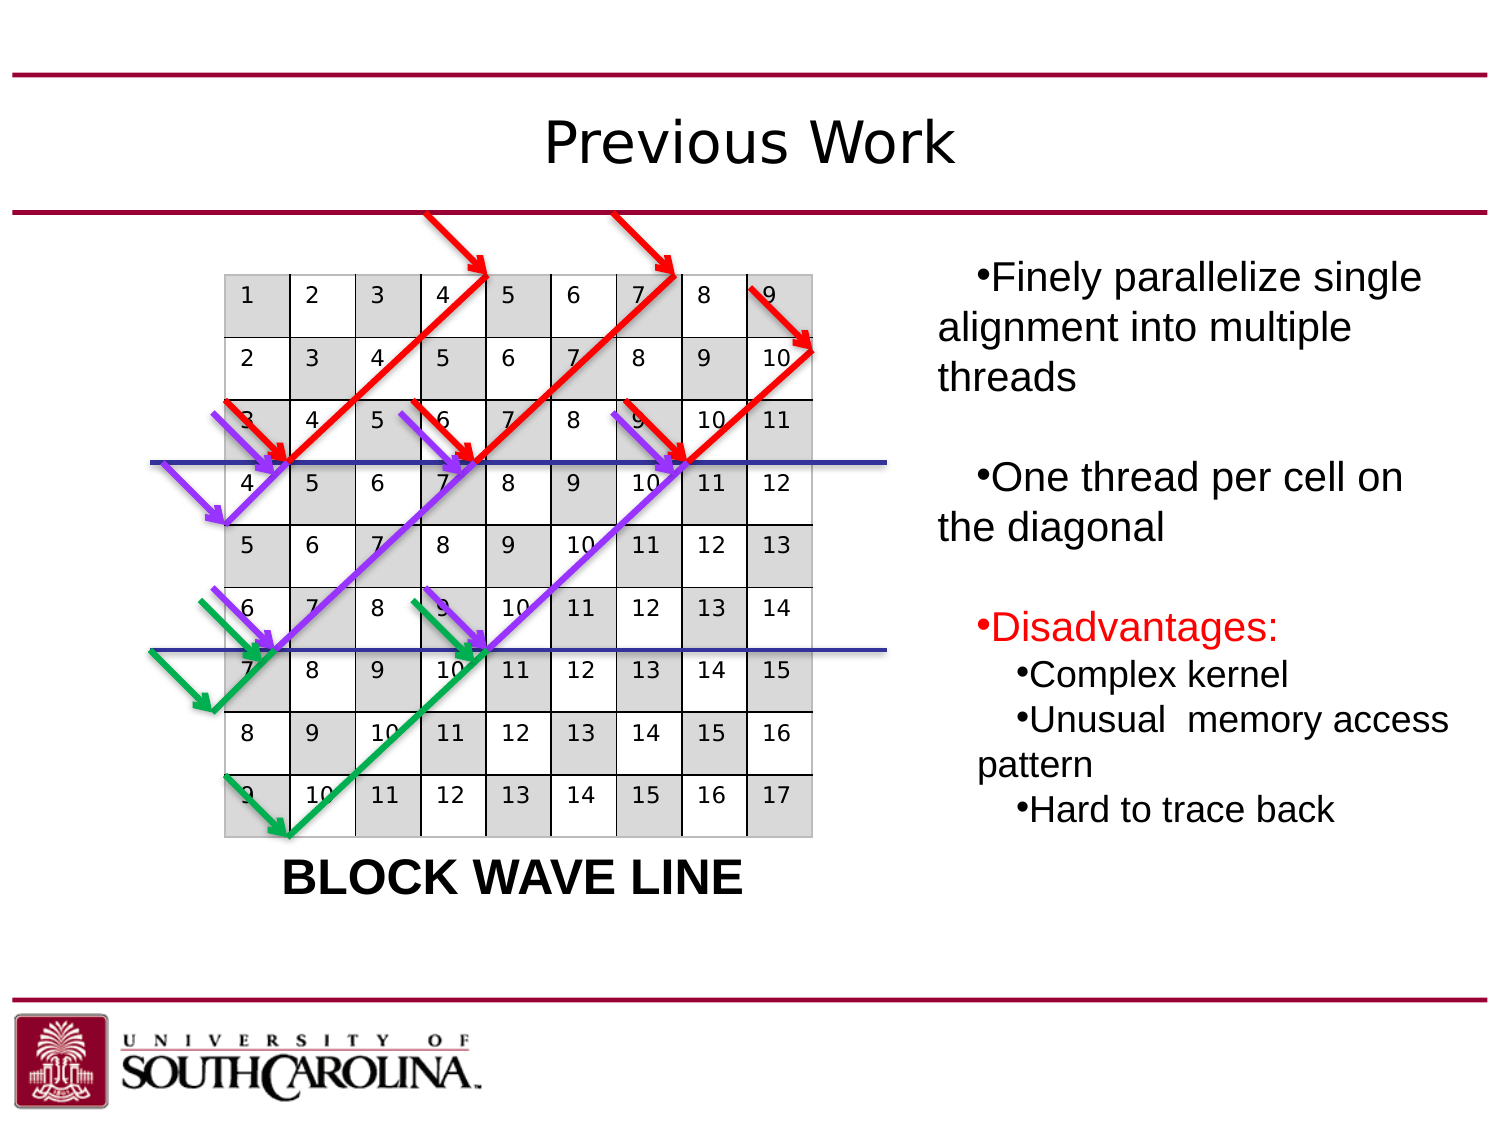

# Previous Work
Finely parallelize single alignment into multiple threads

One thread per cell on the diagonal

Disadvantages:
Complex kernel
Unusual  memory access pattern
Hard to trace back
| 1 | 2 | 3 | 4 | 5 | 6 | 7 | 8 | 9 |
| --- | --- | --- | --- | --- | --- | --- | --- | --- |
| 2 | 3 | 4 | 5 | 6 | 7 | 8 | 9 | 10 |
| 3 | 4 | 5 | 6 | 7 | 8 | 9 | 10 | 11 |
| 4 | 5 | 6 | 7 | 8 | 9 | 10 | 11 | 12 |
| 5 | 6 | 7 | 8 | 9 | 10 | 11 | 12 | 13 |
| 6 | 7 | 8 | 9 | 10 | 11 | 12 | 13 | 14 |
| 7 | 8 | 9 | 10 | 11 | 12 | 13 | 14 | 15 |
| 8 | 9 | 10 | 11 | 12 | 13 | 14 | 15 | 16 |
| 9 | 10 | 11 | 12 | 13 | 14 | 15 | 16 | 17 |
Block Wave Line